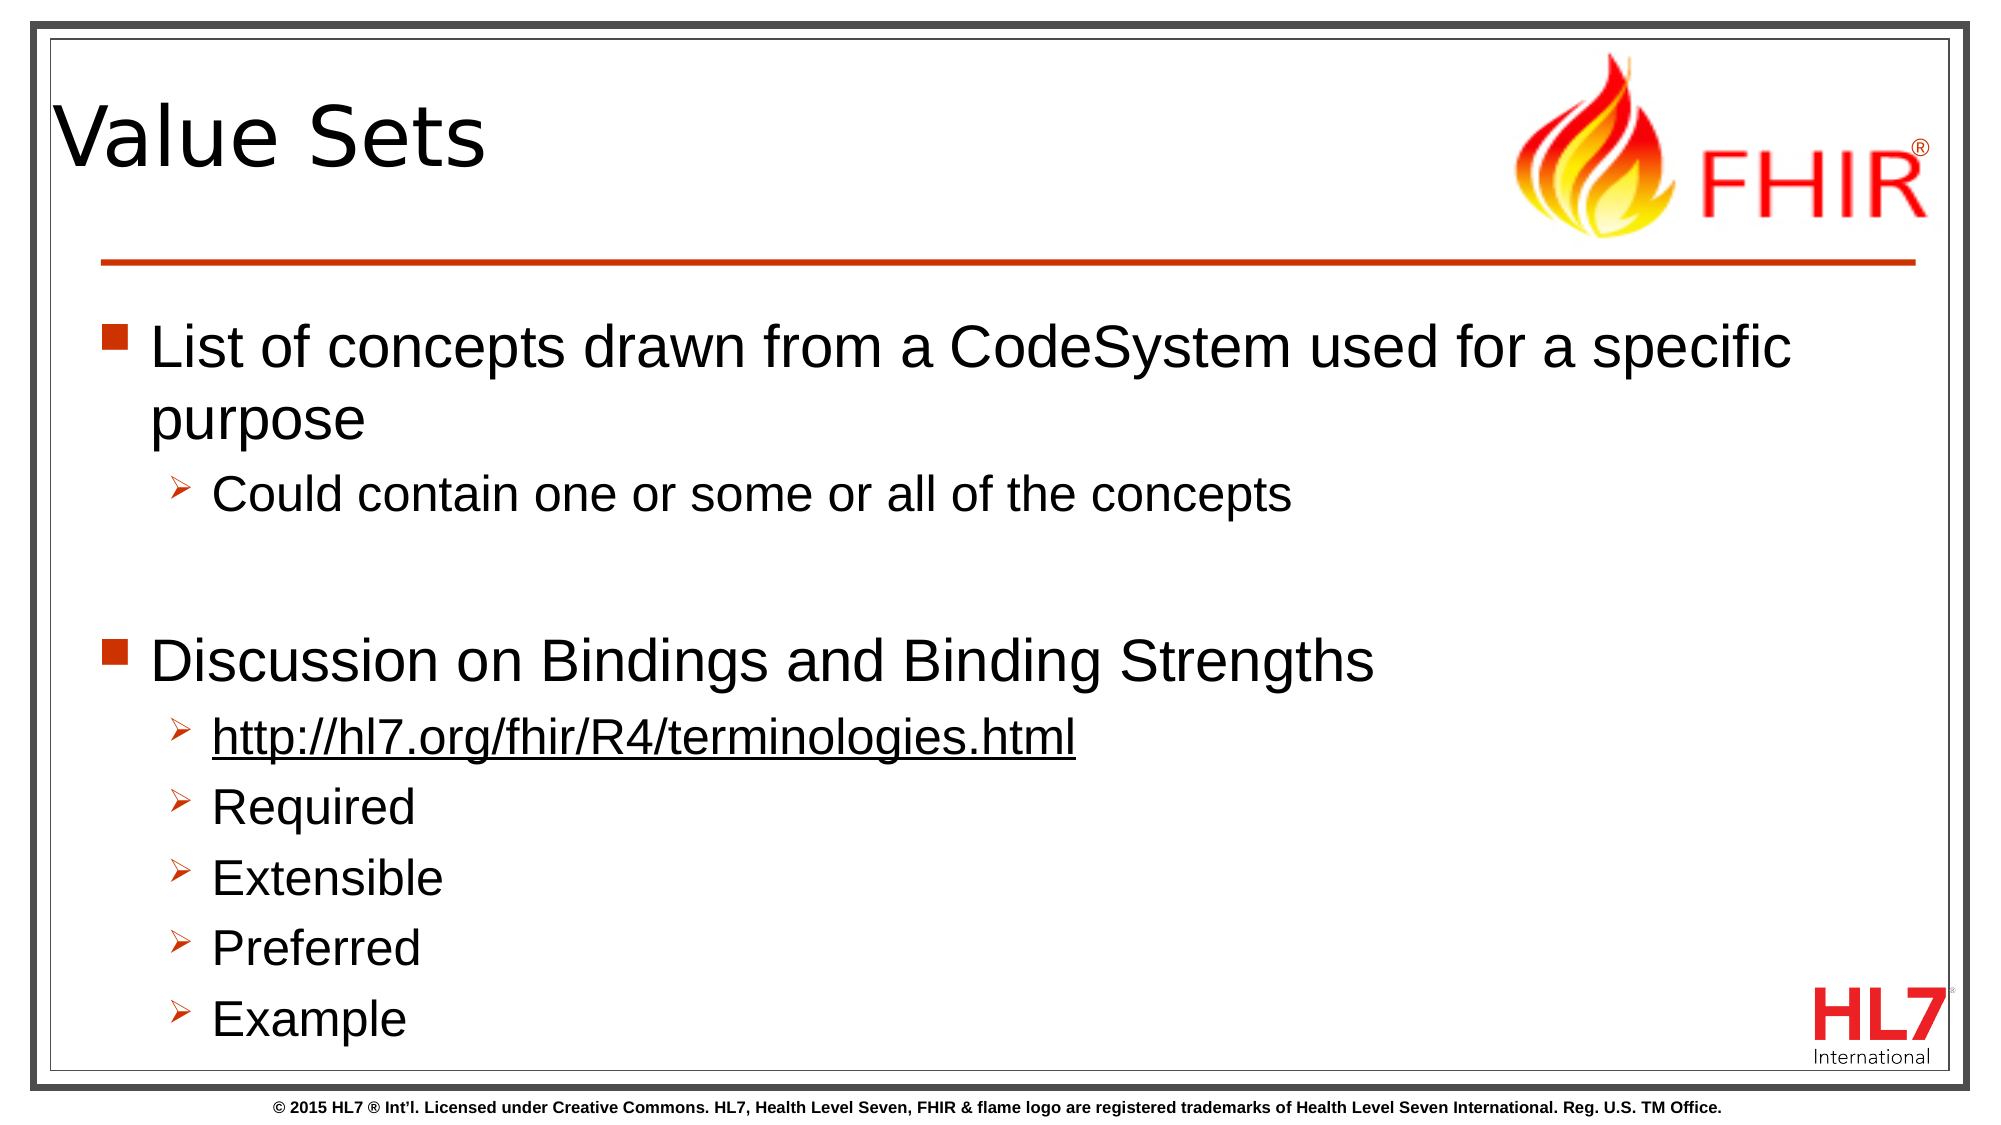

# Value Sets
List of concepts drawn from a CodeSystem used for a specific purpose
Could contain one or some or all of the concepts

Discussion on Bindings and Binding Strengths
http://hl7.org/fhir/R4/terminologies.html
Required
Extensible
Preferred
Example